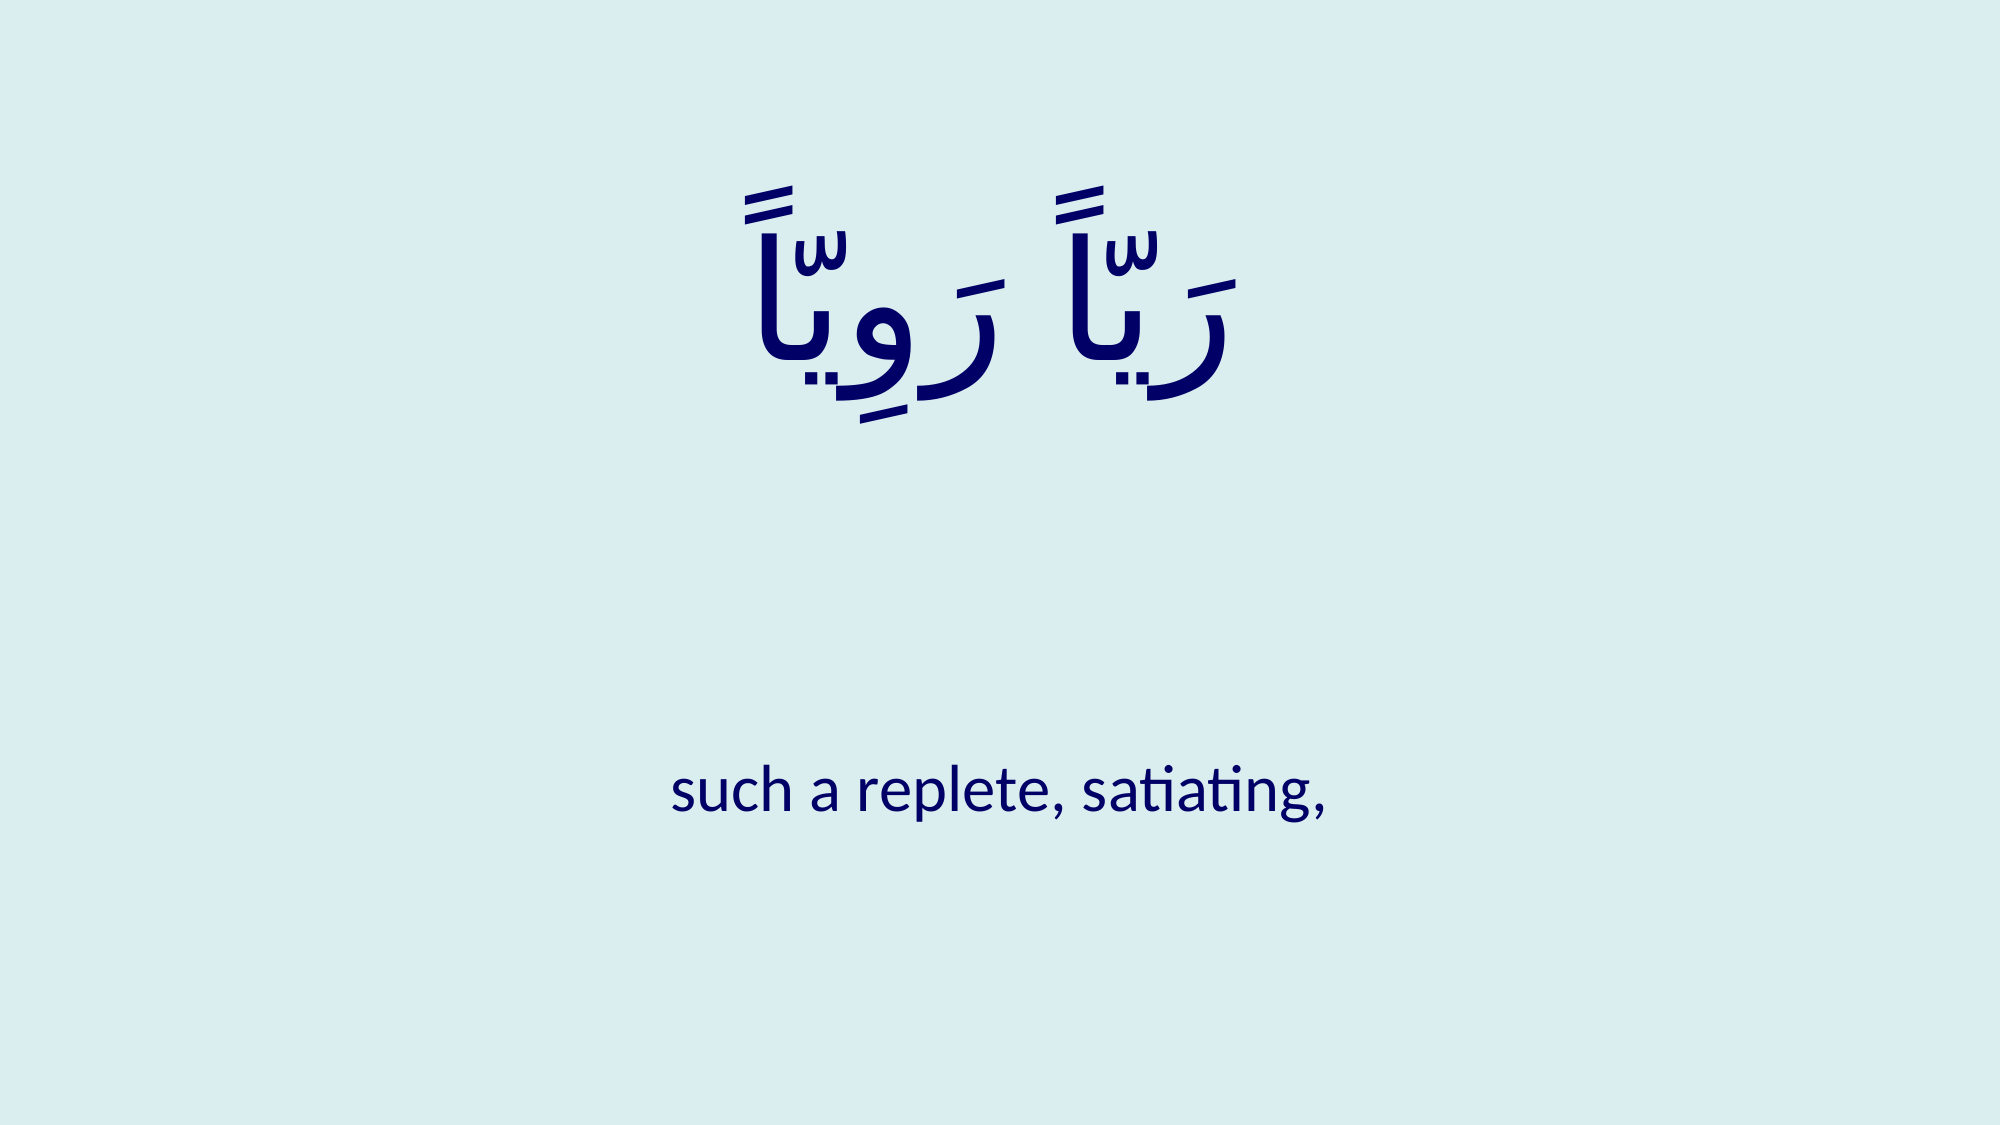

# رَيّاً رَوِيّاً
such a replete, satiating,